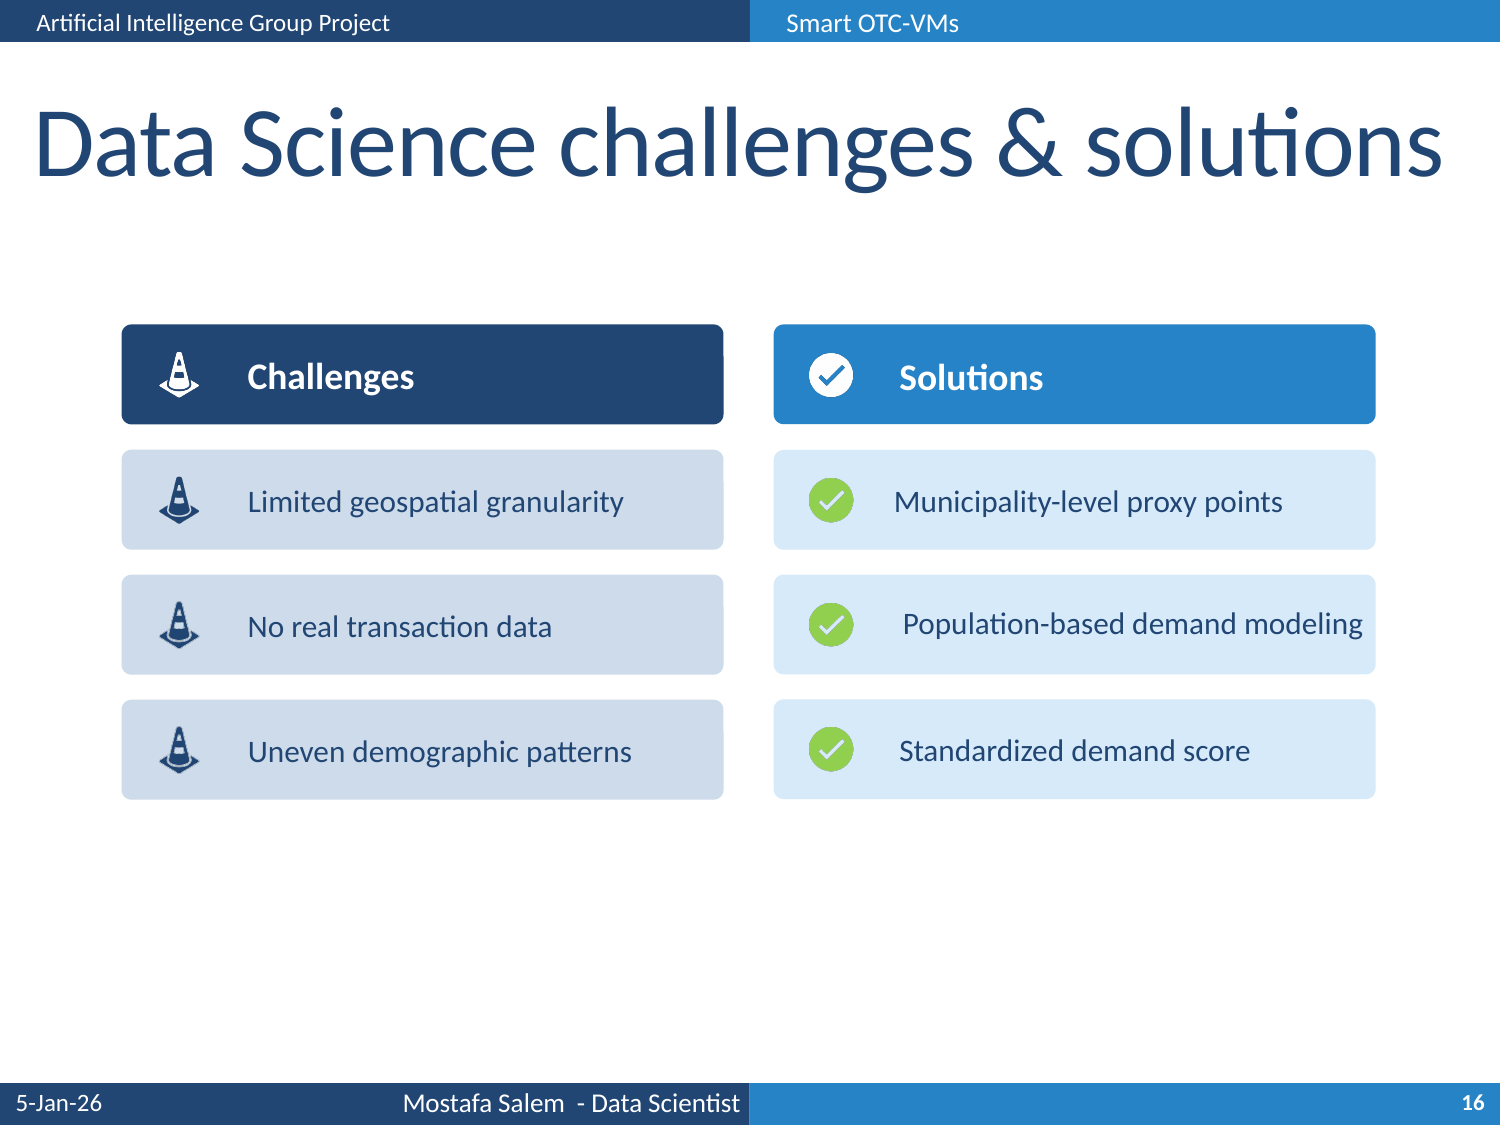

Artificial Intelligence Group Project
Smart OTC-VMs
# Data Science challenges & solutions
Challenges
Limited geospatial granularity
No real transaction data
Uneven demographic patterns
Solutions
Municipality-level proxy points
Population-based demand modeling
Standardized demand score
5-Jan-26
16
Mostafa Salem  - Data Scientist